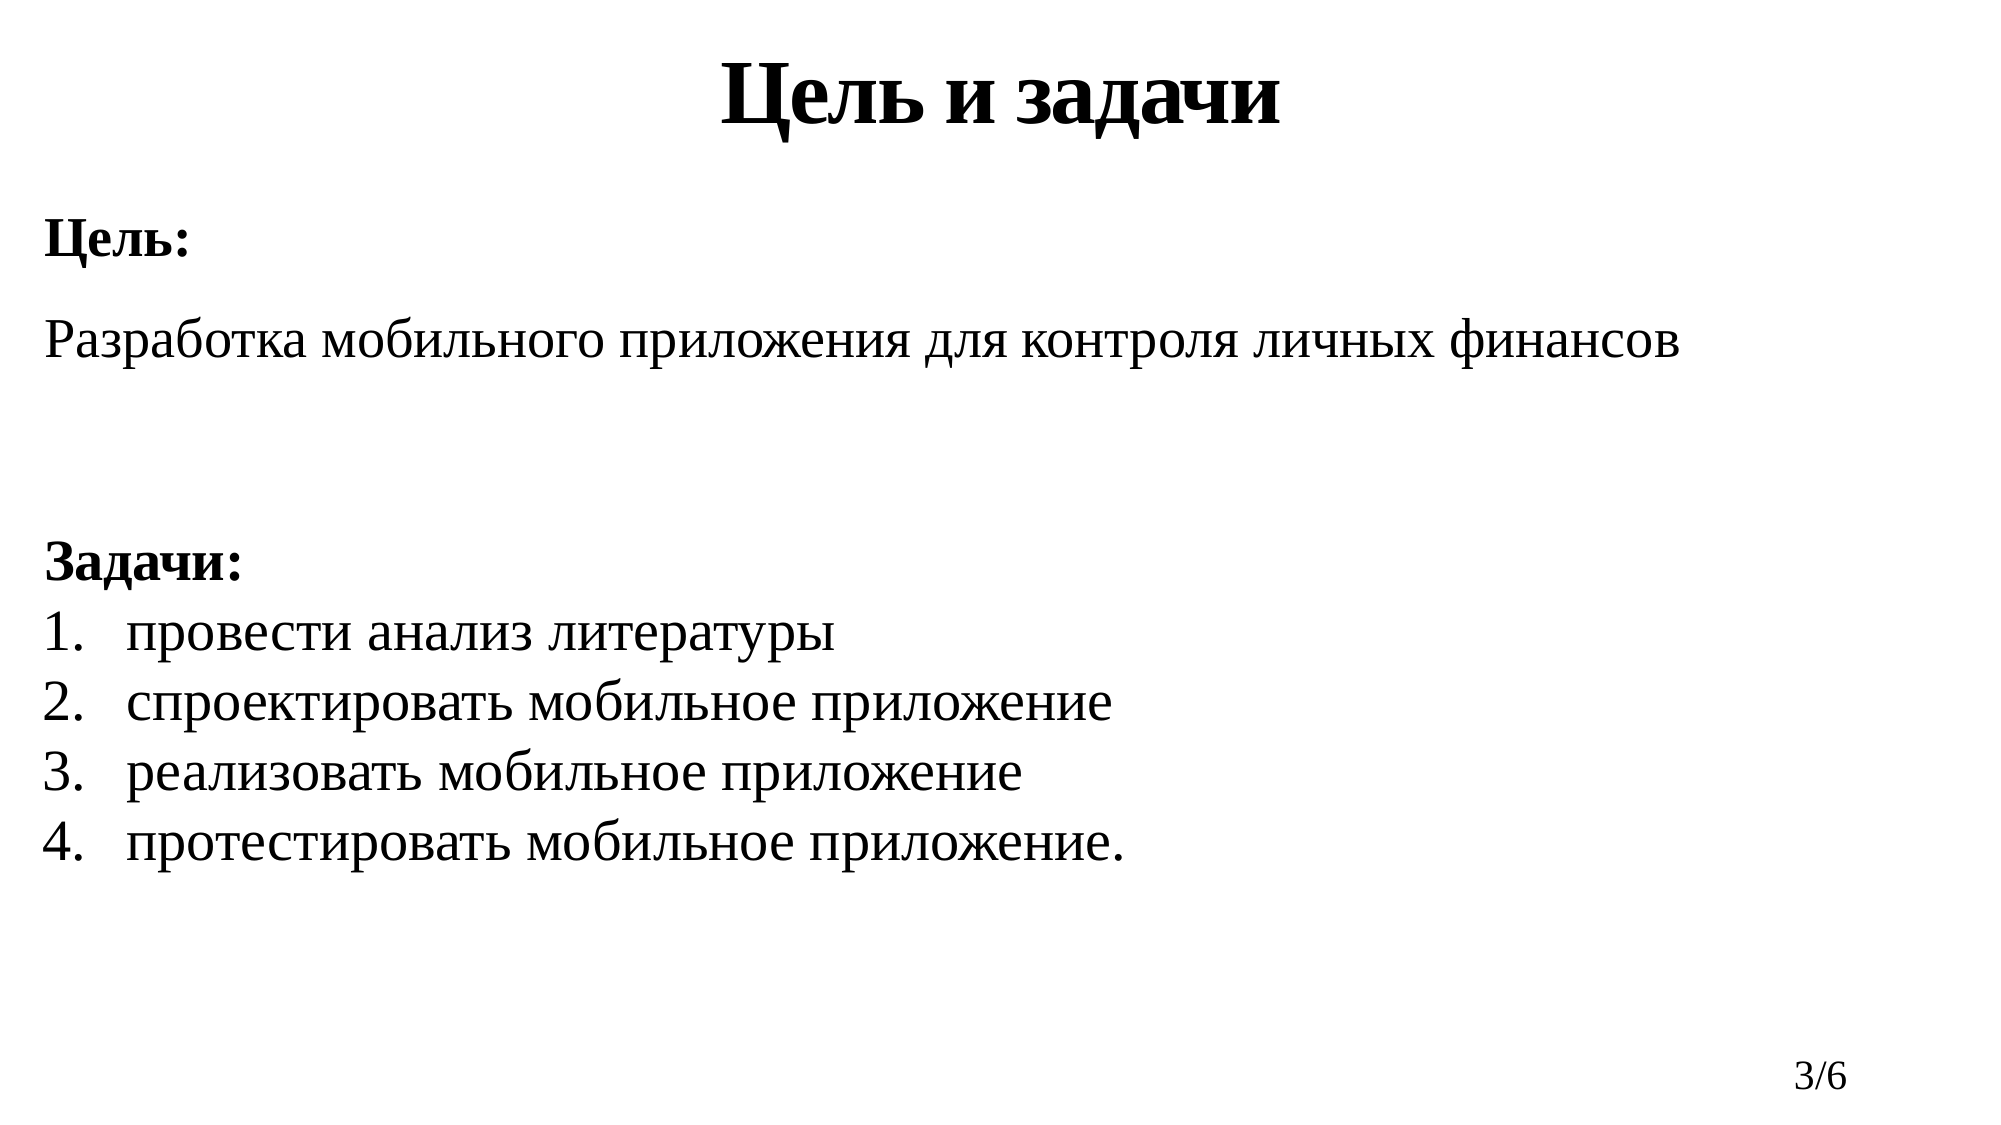

# Цель и задачи
Цель:
Разработка мобильного приложения для контроля личных финансов
Задачи:
провести анализ литературы
спроектировать мобильное приложение
реализовать мобильное приложение
протестировать мобильное приложение.
3/6